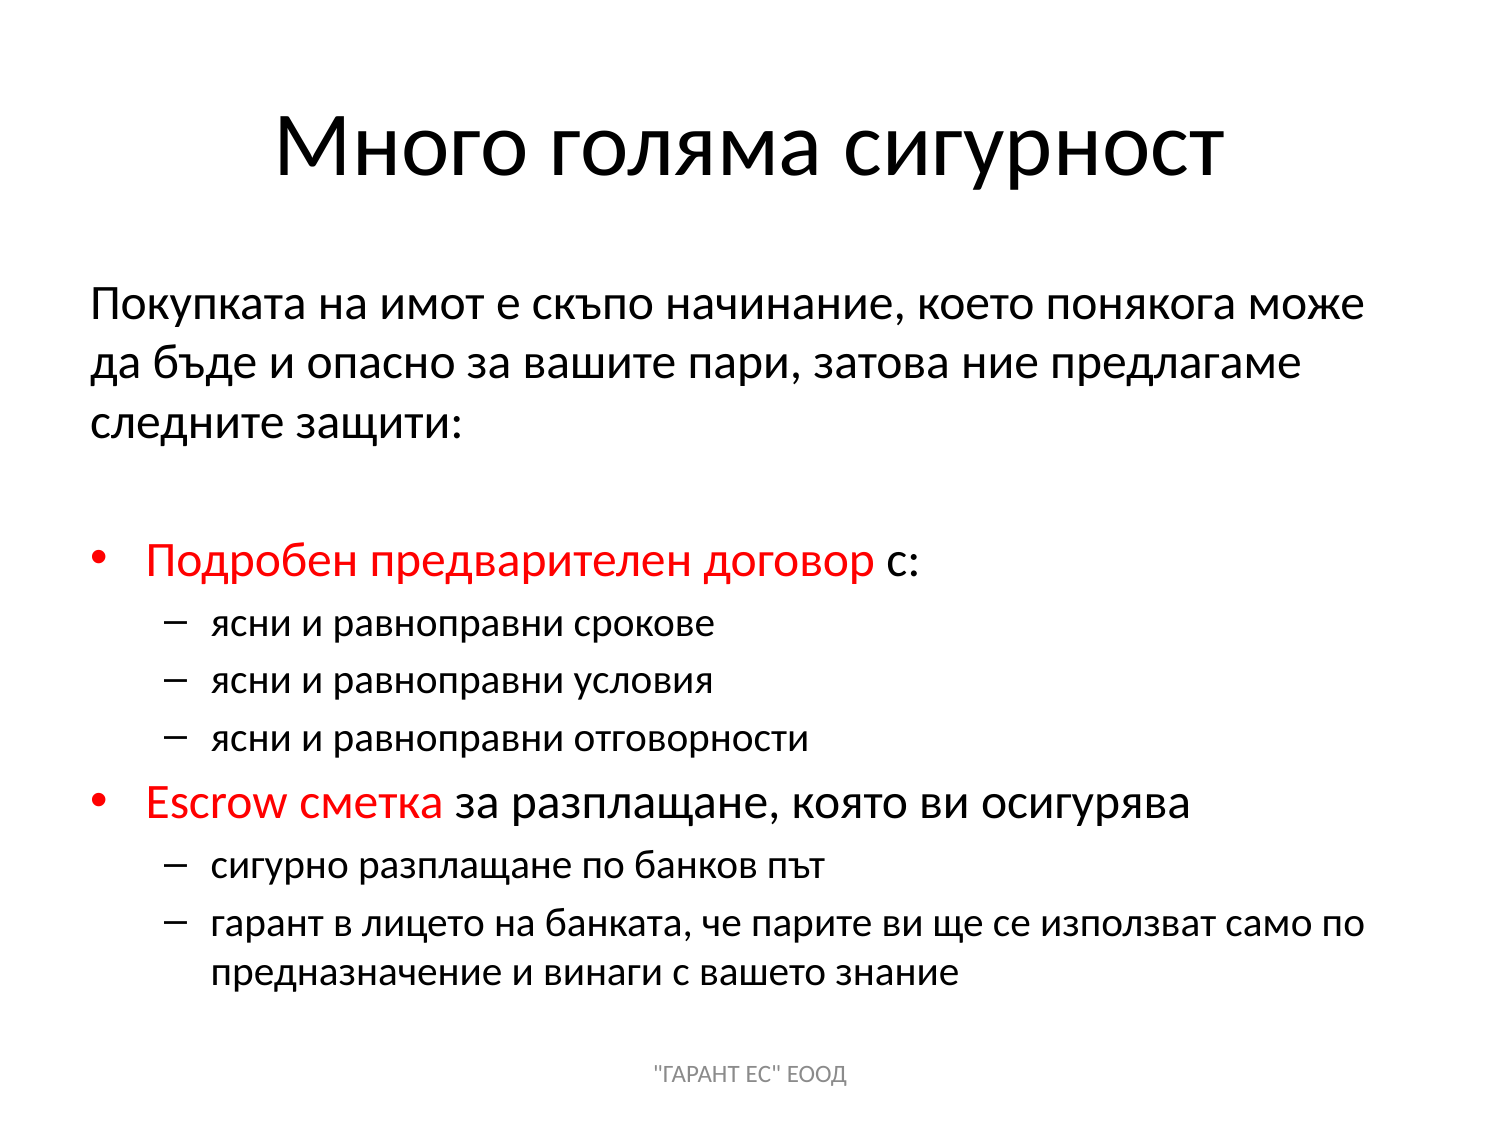

# Много голяма сигурност
Покупката на имот е скъпо начинание, което понякога може да бъде и опасно за вашите пари, затова ние предлагаме следните защити:

Подробен предварителен договор с:
ясни и равноправни срокове
ясни и равноправни условия
ясни и равноправни отговорности
Escrow сметка за разплащане, която ви осигурява
сигурно разплащане по банков път
гарант в лицето на банката, че парите ви ще се използват само по предназначение и винаги с вашето знание

"ГАРАНТ EС" ЕООД